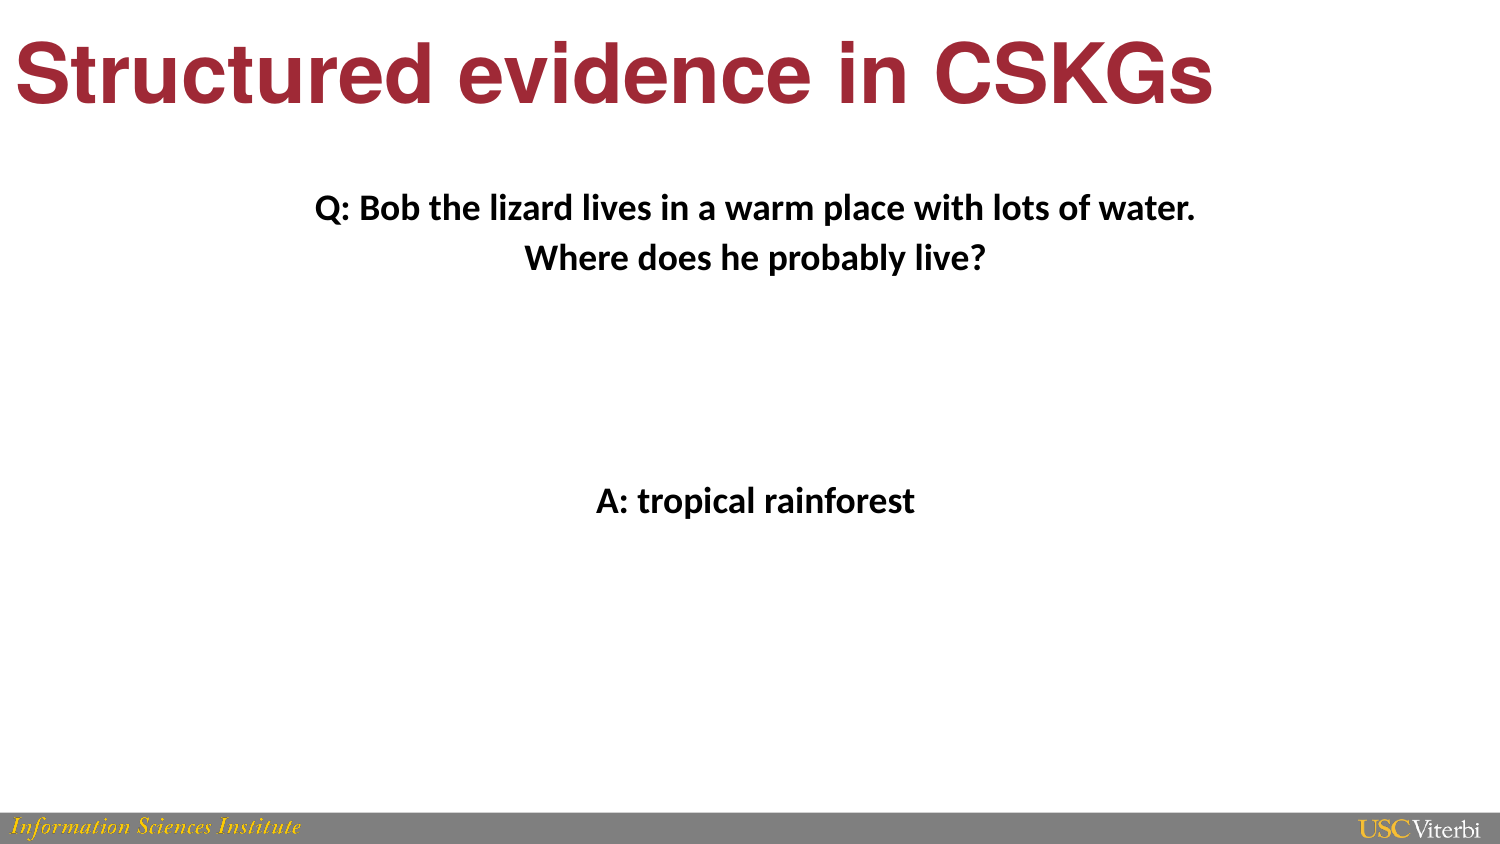

# Structured evidence in CSKGs
Q: Bob the lizard lives in a warm place with lots of water. Where does he probably live?

A: tropical rainforest